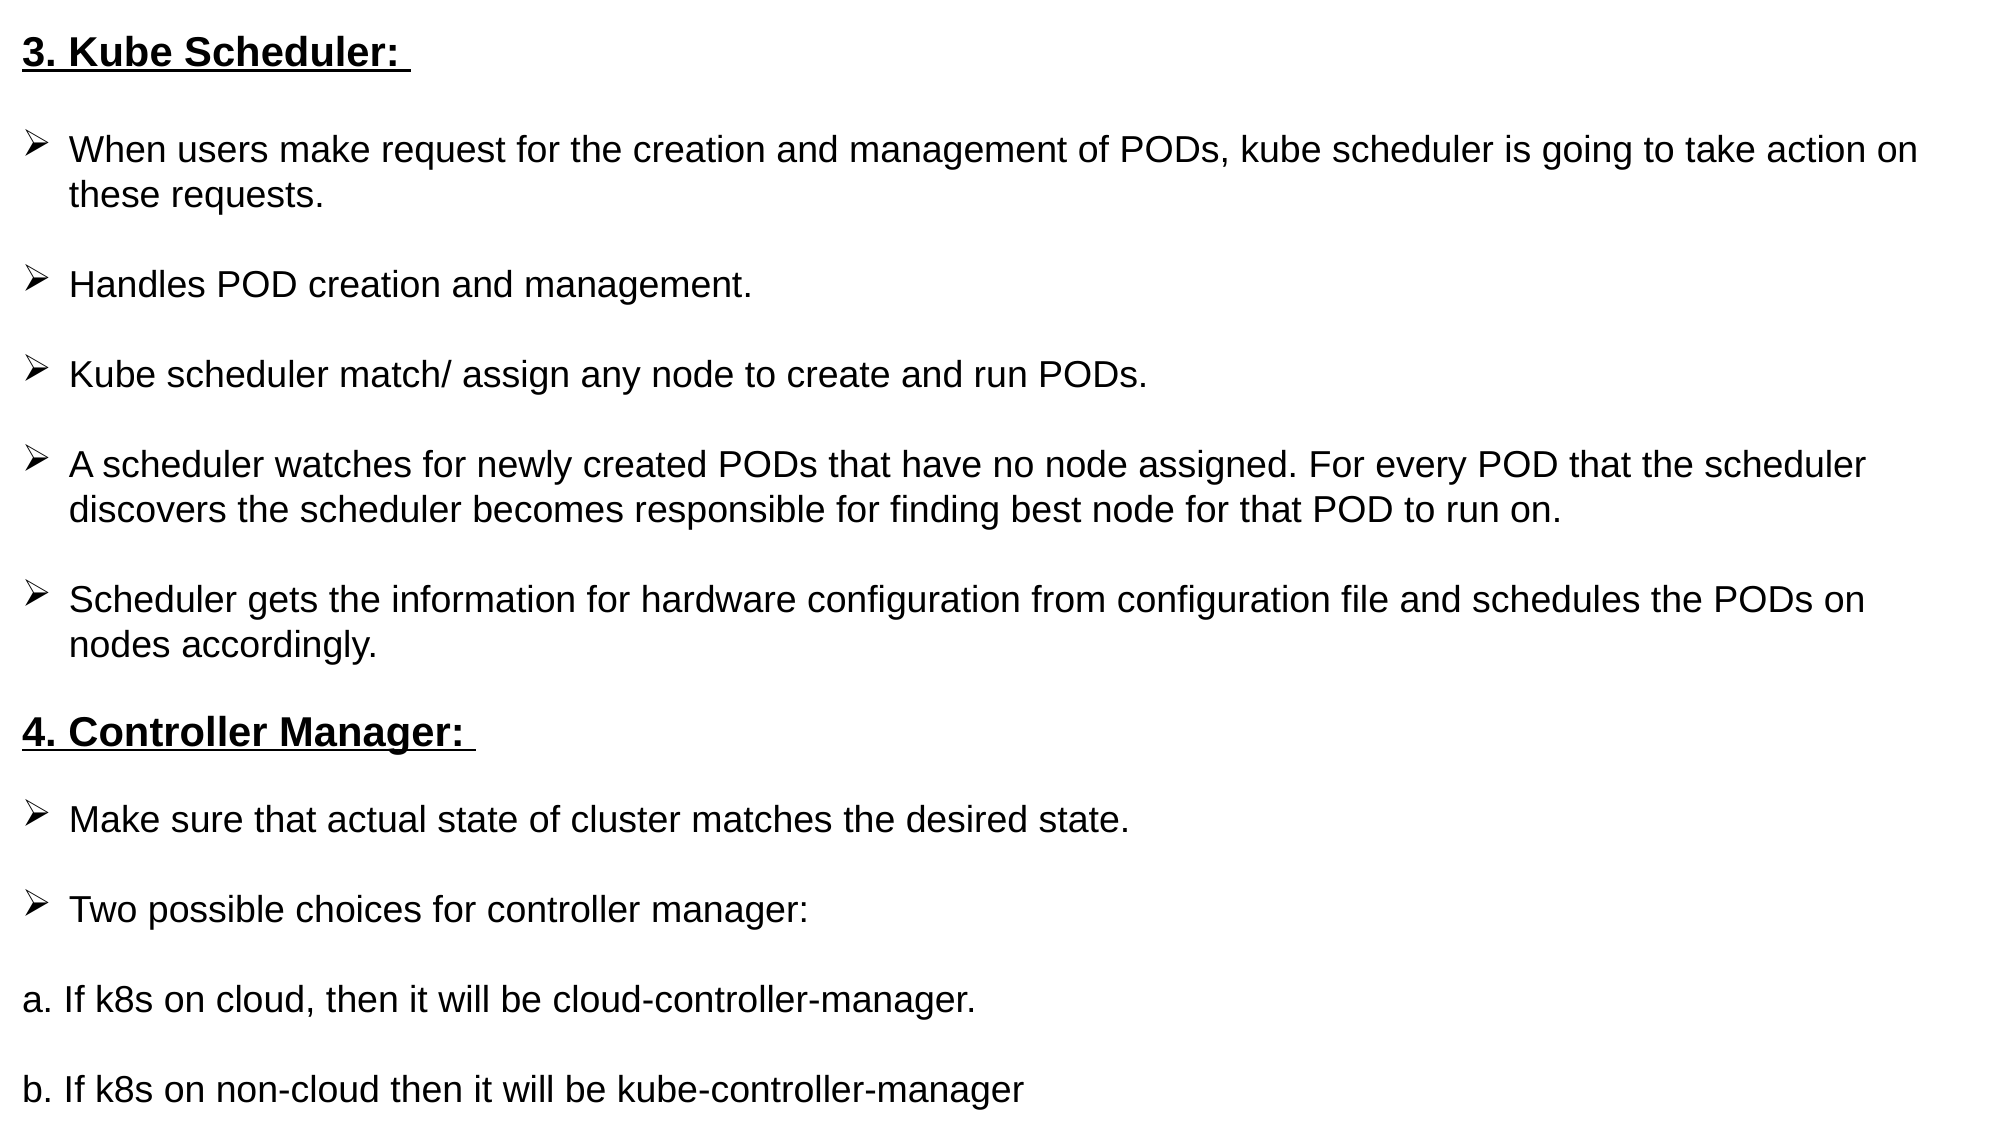

3. Kube Scheduler:

When users make request for the creation and management of PODs, kube scheduler is going to take action on these requests.

Handles POD creation and management.

Kube scheduler match/ assign any node to create and run PODs.

A scheduler watches for newly created PODs that have no node assigned. For every POD that the scheduler discovers the scheduler becomes responsible for finding best node for that POD to run on.

Scheduler gets the information for hardware configuration from configuration file and schedules the PODs on nodes accordingly.

4. Controller Manager:

Make sure that actual state of cluster matches the desired state.

Two possible choices for controller manager:

a. If k8s on cloud, then it will be cloud-controller-manager.

b. If k8s on non-cloud then it will be kube-controller-manager